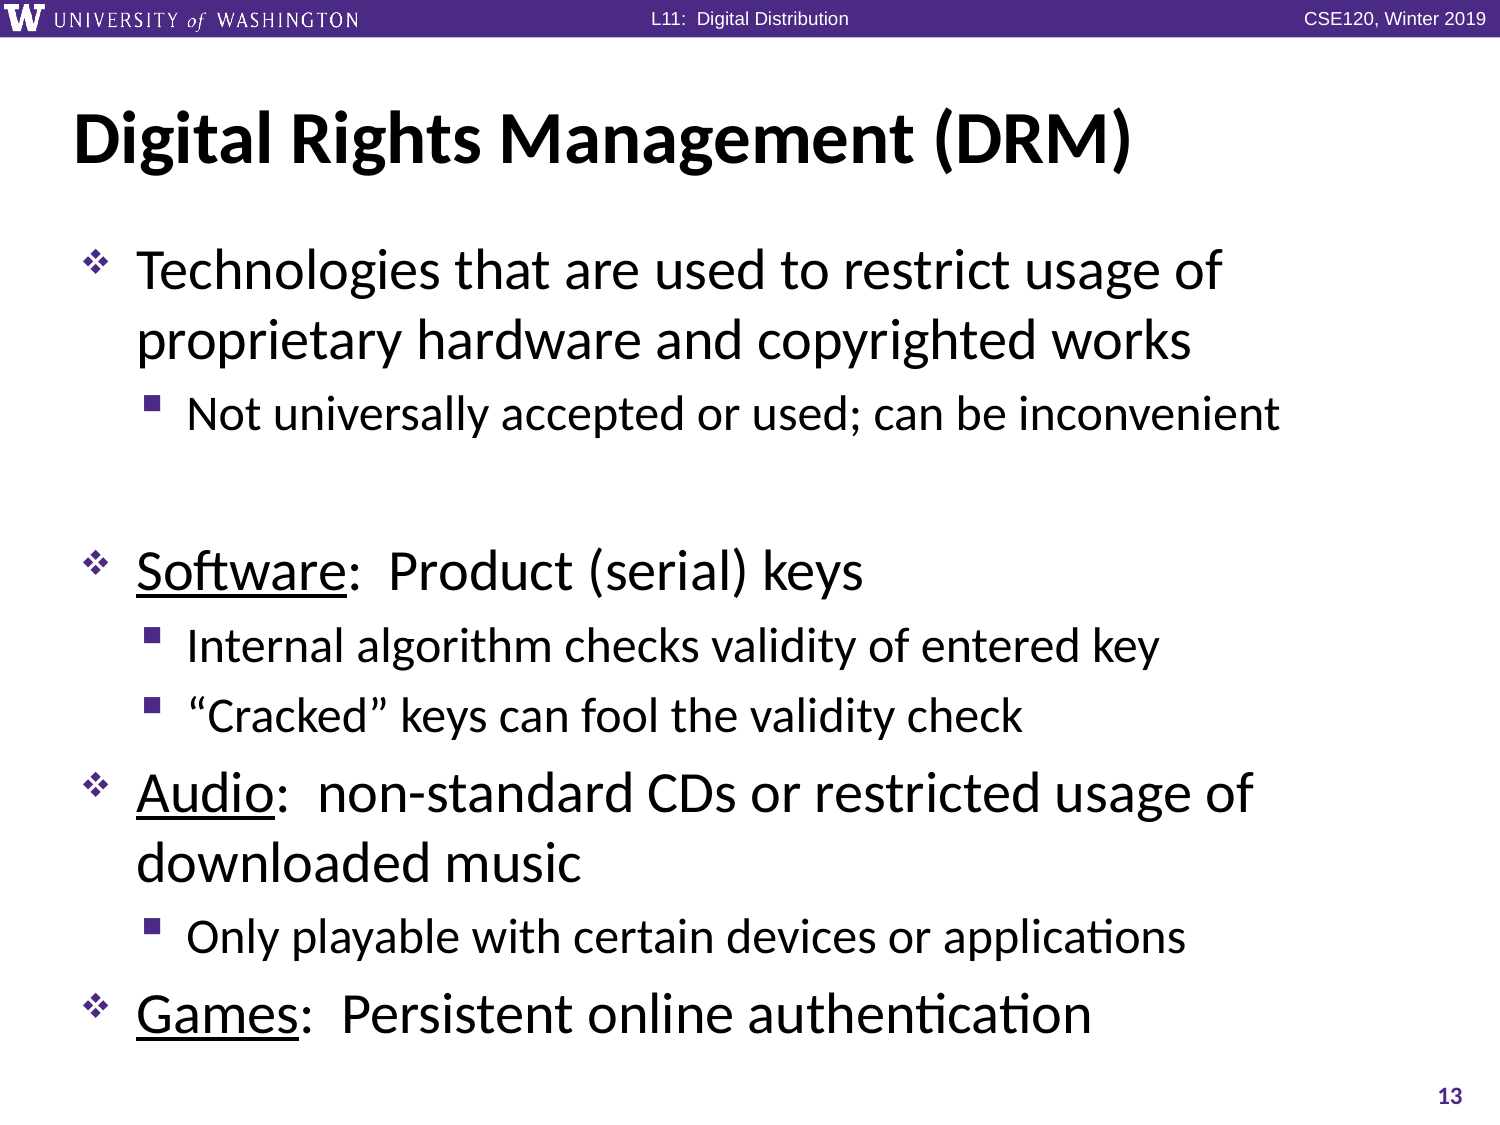

# Digital Rights Management (DRM)
Technologies that are used to restrict usage of proprietary hardware and copyrighted works
Not universally accepted or used; can be inconvenient

Software:  Product (serial) keys
Internal algorithm checks validity of entered key
“Cracked” keys can fool the validity check
Audio:  non-standard CDs or restricted usage of downloaded music
Only playable with certain devices or applications
Games:  Persistent online authentication

13